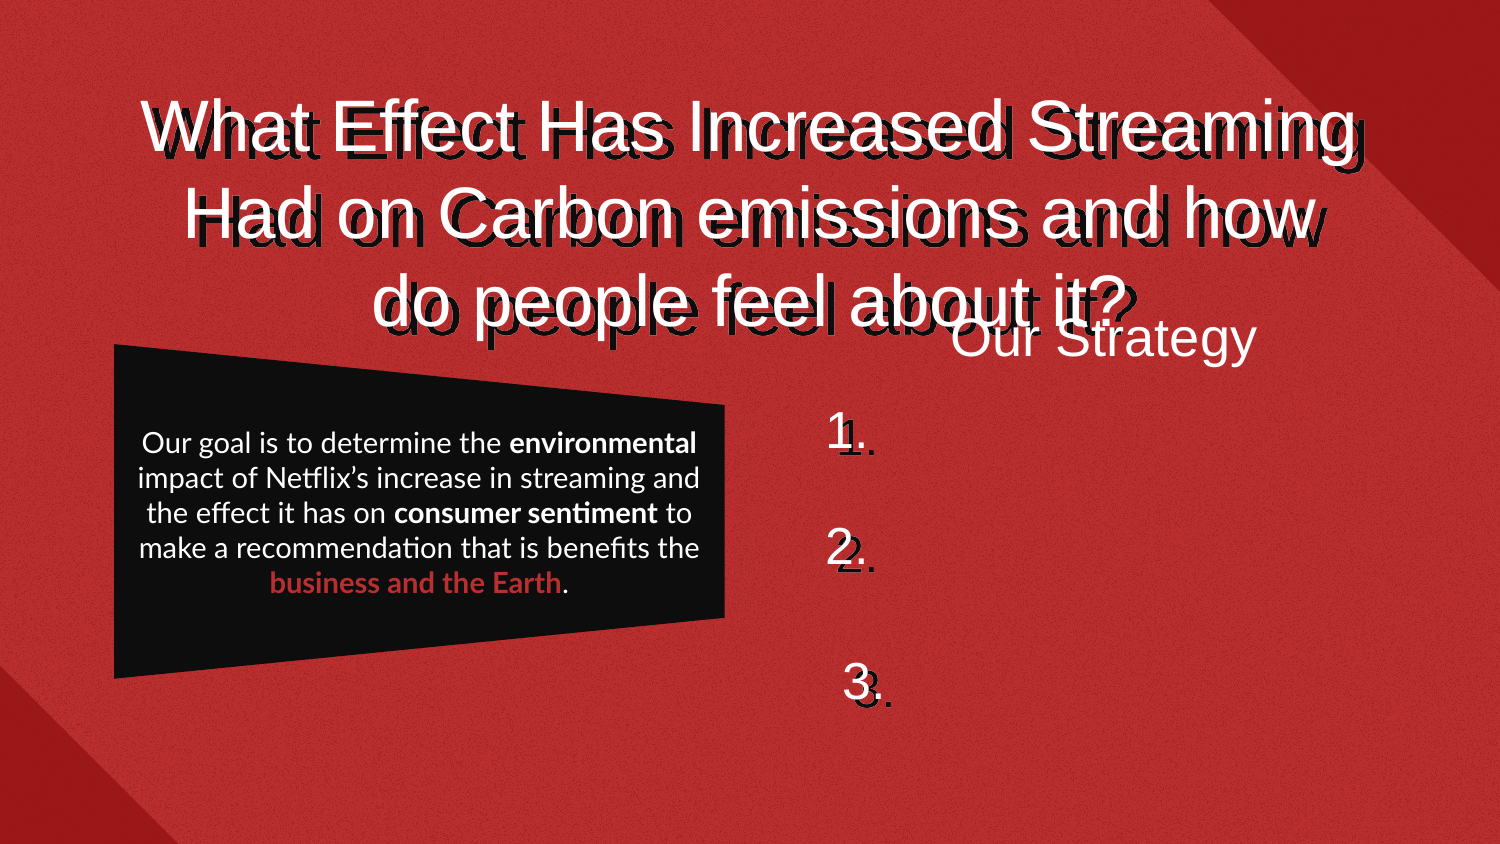

# What Effect Has Increased Streaming Had on Carbon emissions and how do people feel about it?

Our Strategy
1.

Our goal is to determine the environmental impact of Netflix’s increase in streaming and the effect it has on consumer sentiment to make a recommendation that is benefits the business and the Earth.
2.

3.